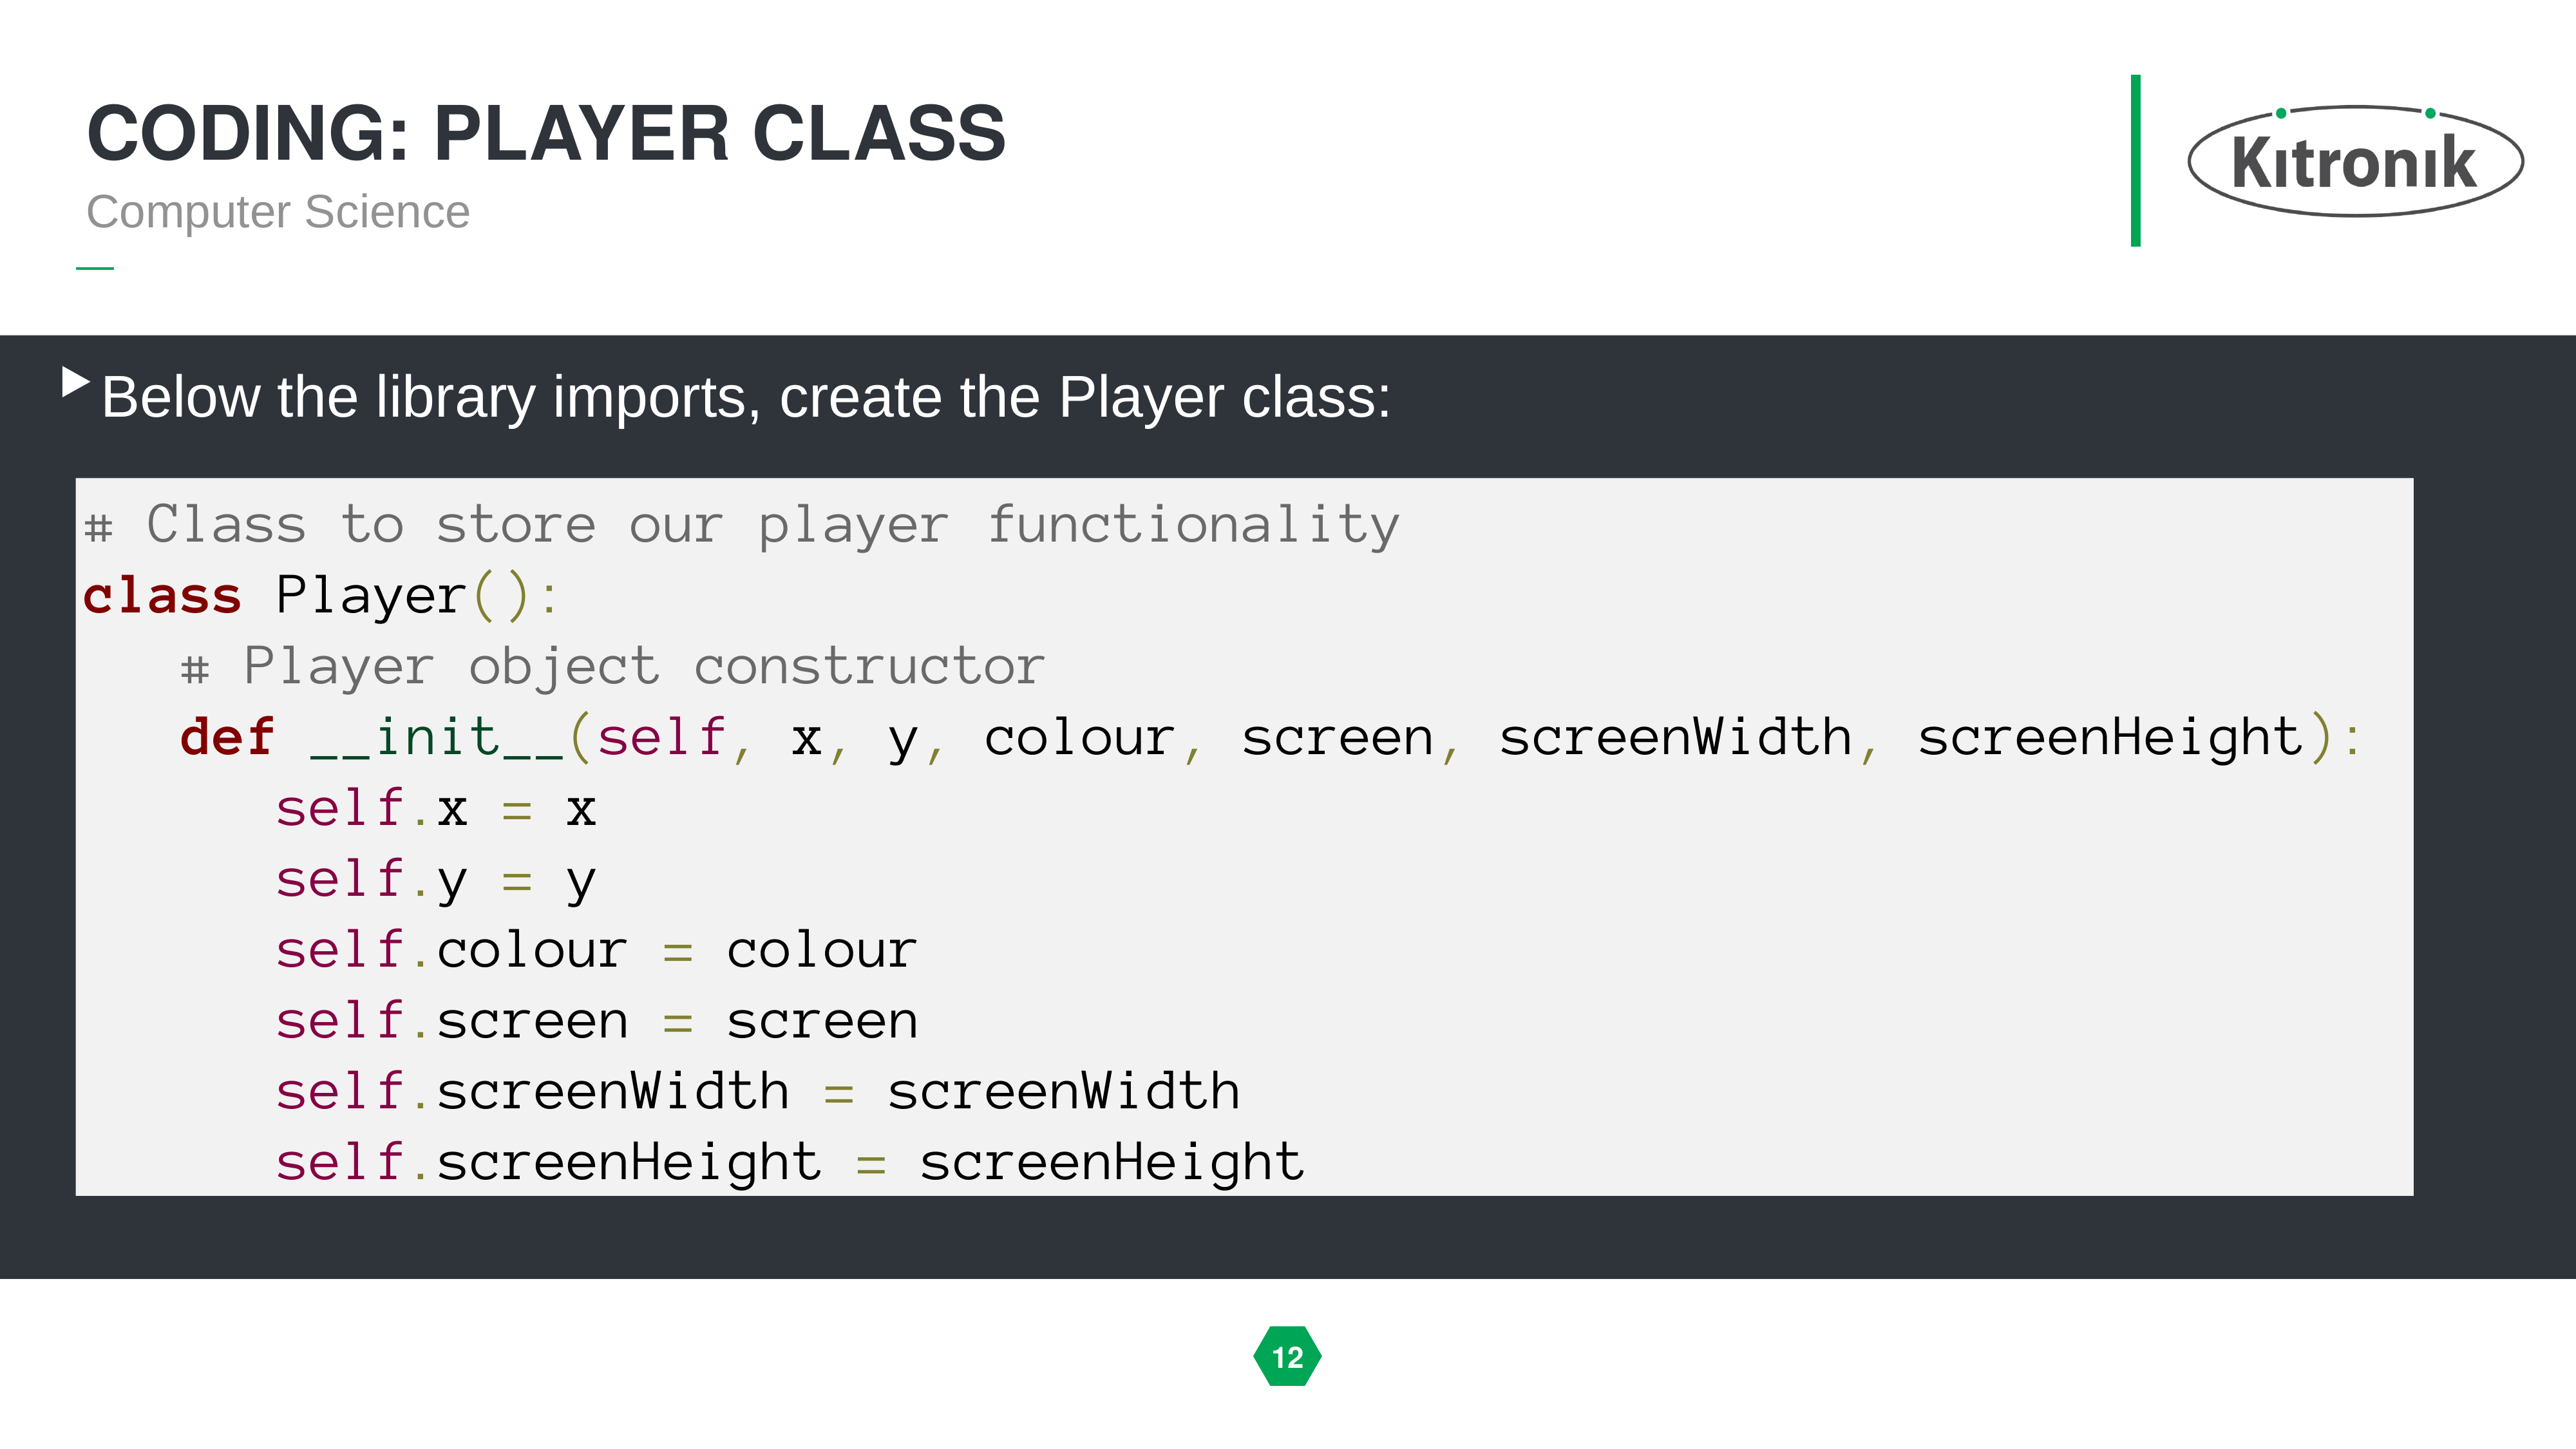

# Coding: player class
Computer Science

Below the library imports, create the Player class:
# Class to store our player functionality
class Player():
	# Player object constructor
	def __init__(self, x, y, colour, screen, screenWidth, screenHeight):
		self.x = x
		self.y = y
		self.colour = colour
		self.screen = screen
		self.screenWidth = screenWidth
		self.screenHeight = screenHeight

12